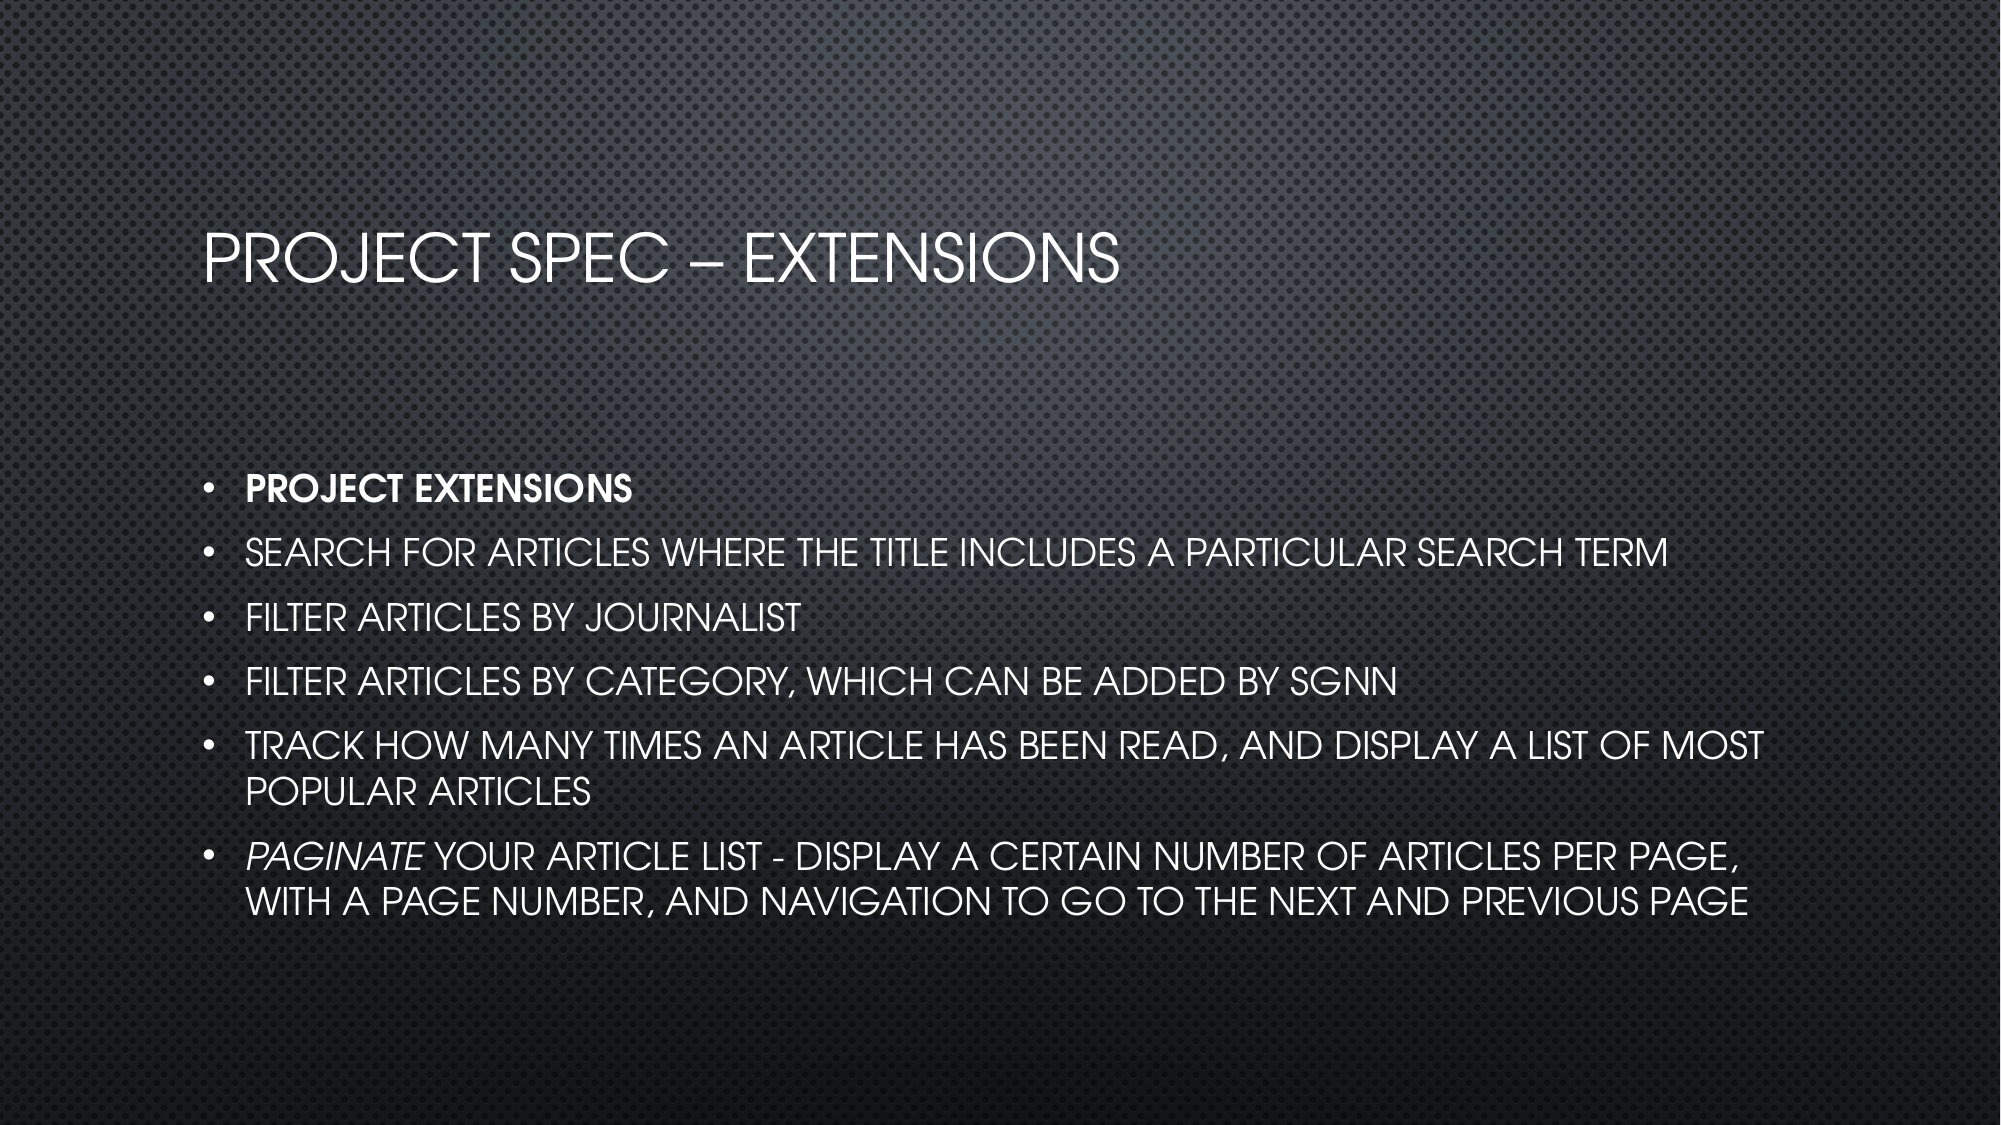

# Project Spec – EXTENSIONs
Project Extensions
Search for articles where the title includes a particular search term
Filter articles by journalist
Filter articles by category, which can be added by SGNN
Track how many times an article has been read, and display a list of most popular articles
Paginate your article list - display a certain number of articles per page, with a page number, and navigation to go to the next and previous page